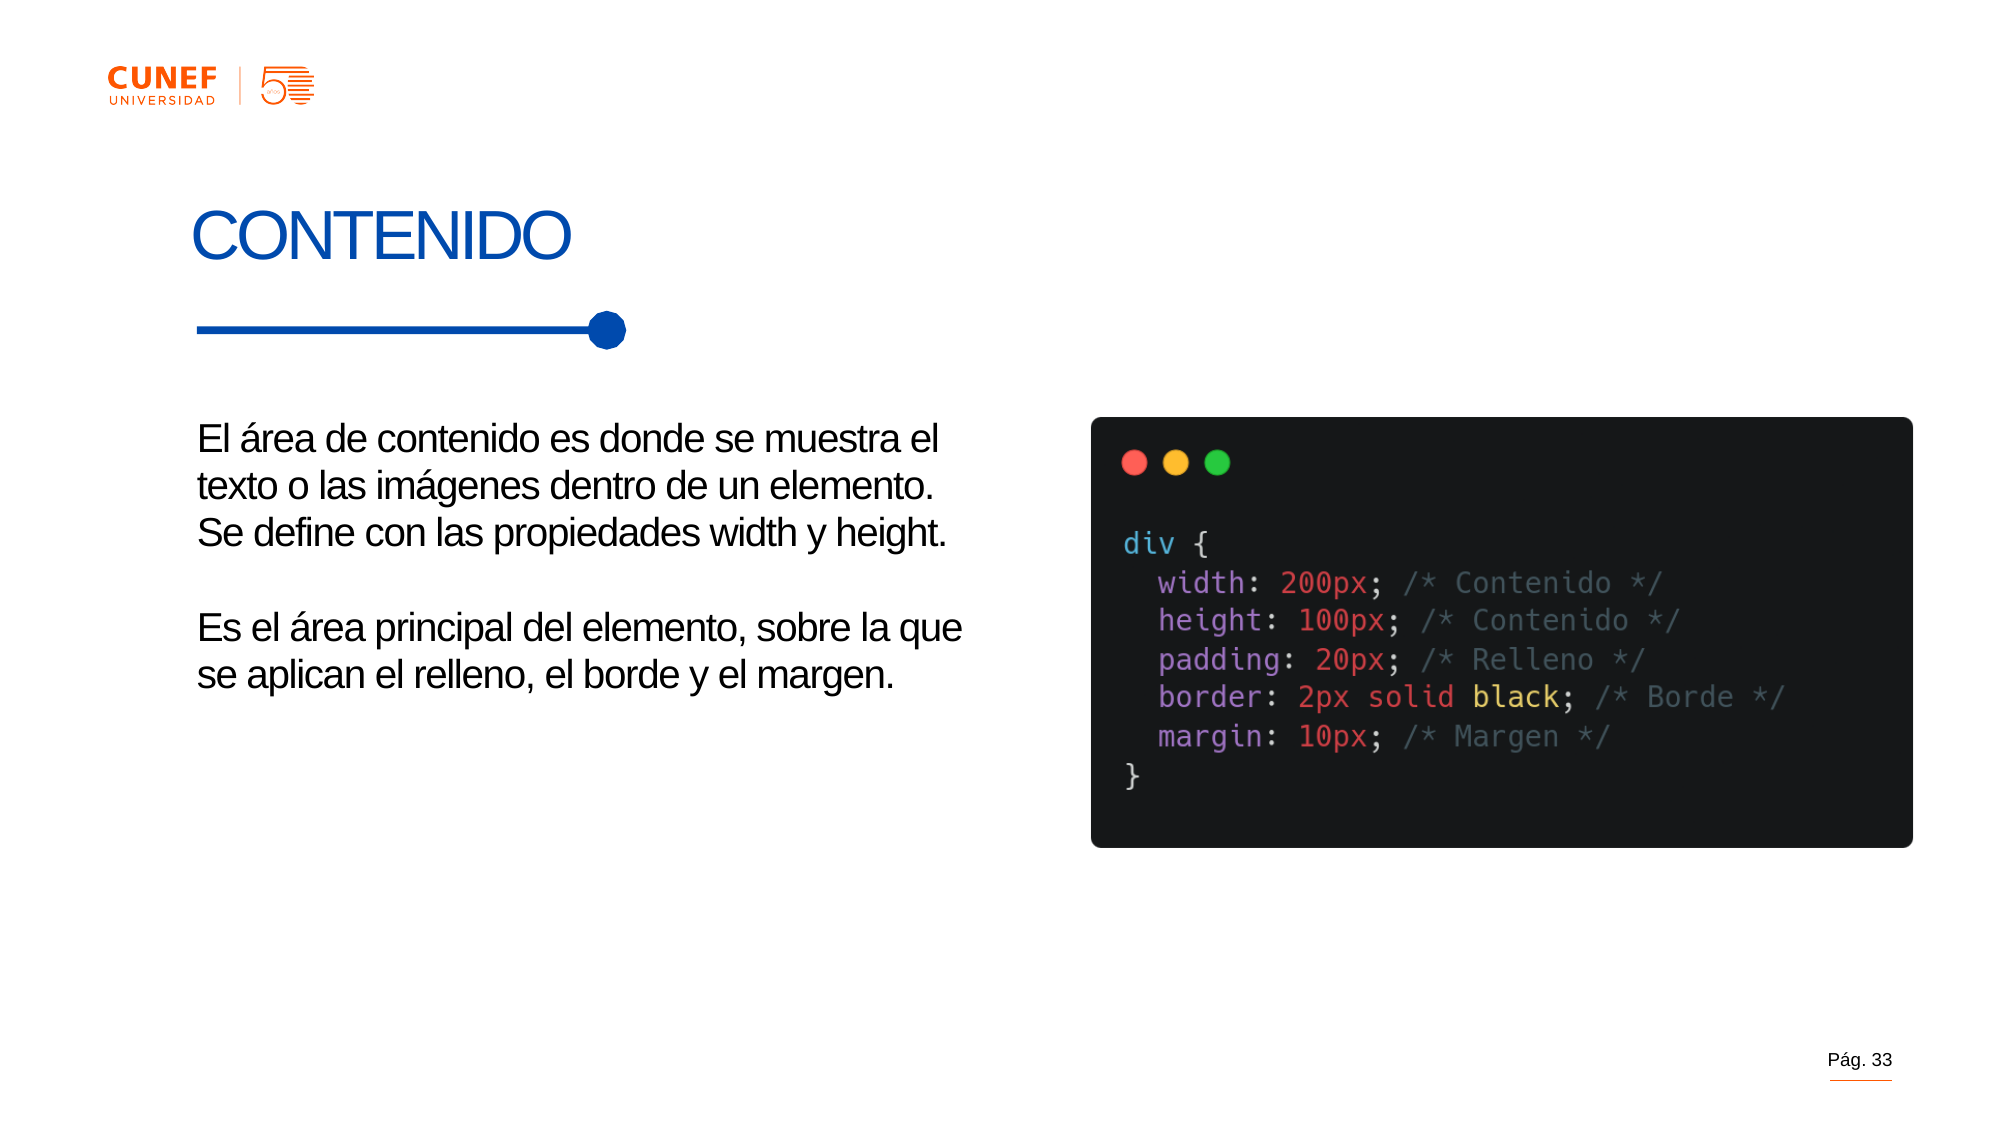

CONTENIDO

El área de contenido es donde se muestra el texto o las imágenes dentro de un elemento. Se define con las propiedades width y height.

Es el área principal del elemento, sobre la que se aplican el relleno, el borde y el margen.